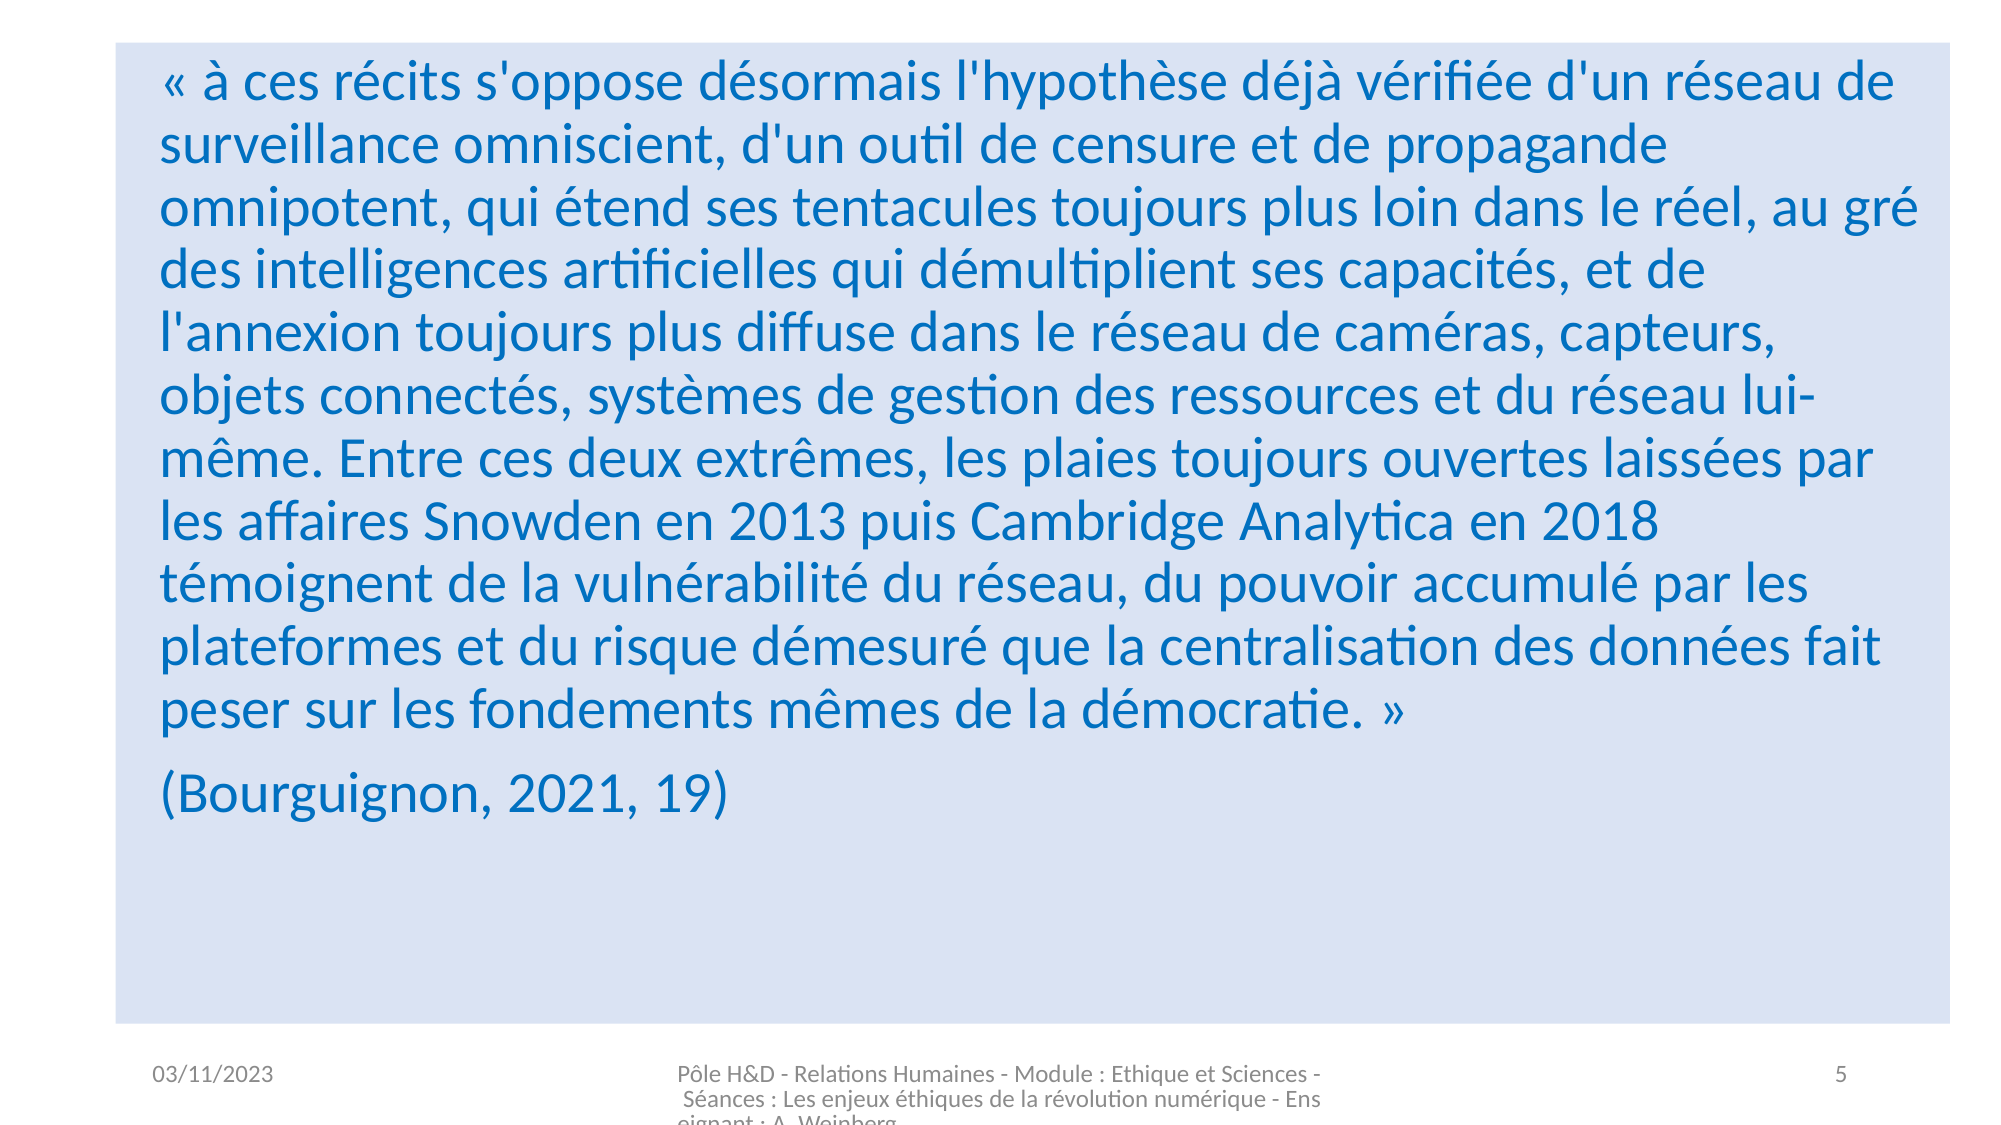

« à ces récits s'oppose désormais l'hypothèse déjà vérifiée d'un réseau de surveillance omniscient, d'un outil de censure et de propagande omnipotent, qui étend ses tentacules toujours plus loin dans le réel, au gré des intelligences artificielles qui démultiplient ses capacités, et de l'annexion toujours plus diffuse dans le réseau de caméras, capteurs, objets connectés, systèmes de gestion des ressources et du réseau lui-même. Entre ces deux extrêmes, les plaies toujours ouvertes laissées par les affaires Snowden en 2013 puis Cambridge Analytica en 2018 témoignent de la vulnérabilité du réseau, du pouvoir accumulé par les plateformes et du risque démesuré que la centralisation des données fait peser sur les fondements mêmes de la démocratie. »
(Bourguignon, 2021, 19)
03/11/2023
Pôle H&D - Relations Humaines - Module : Ethique et Sciences - Séances : Les enjeux éthiques de la révolution numérique - Enseignant : A. Weinberg
5